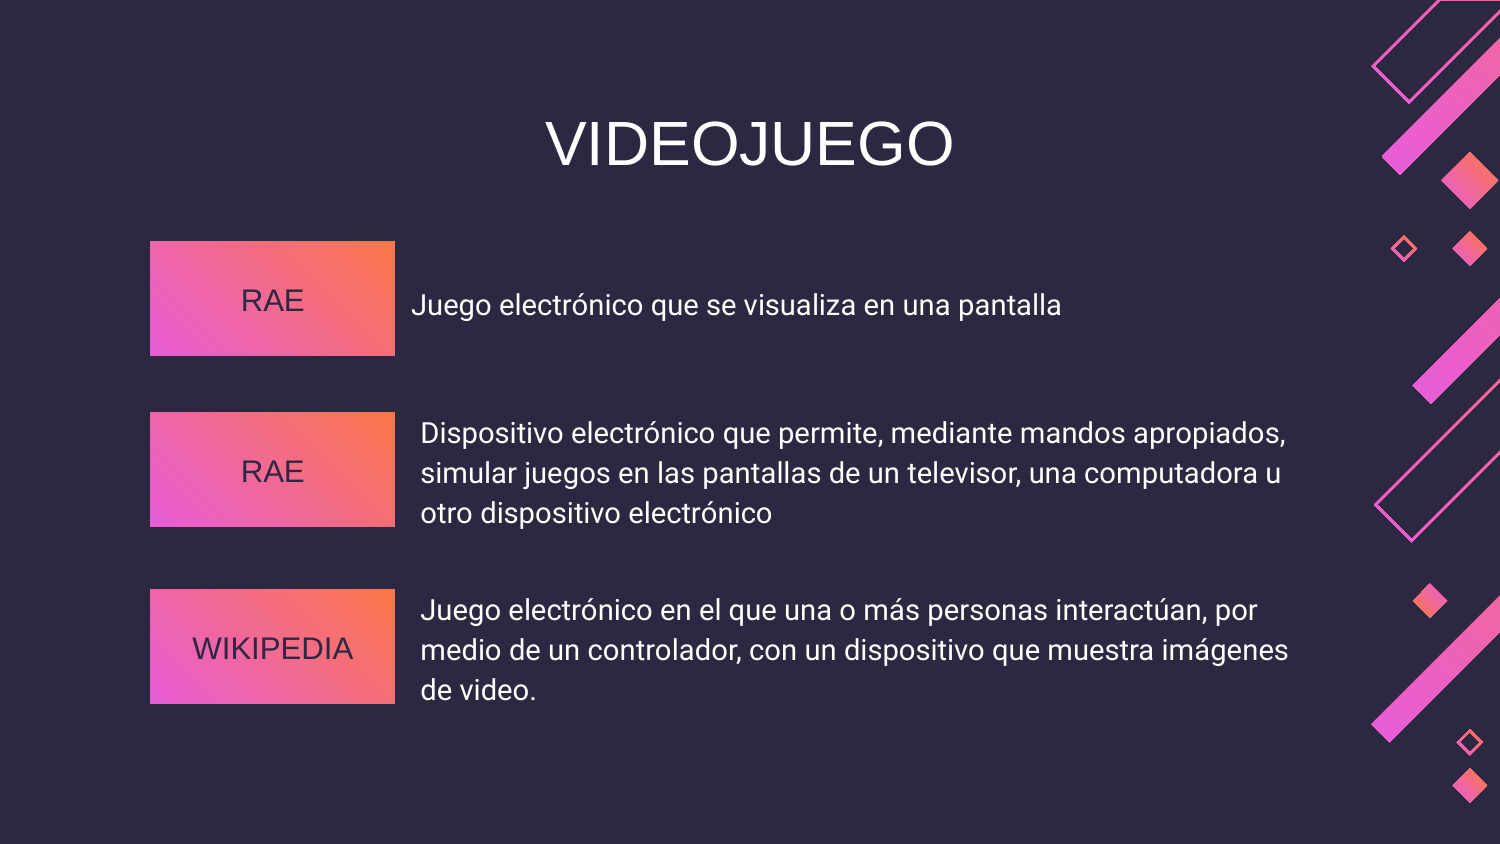

# VIDEOJUEGO
RAE
Juego electrónico que se visualiza en una pantalla
Dispositivo electrónico que permite, mediante mandos apropiados, simular juegos en las pantallas de un televisor, una computadora u otro dispositivo electrónico
RAE
Juego electrónico en el que una o más personas interactúan, por medio de un controlador, con un dispositivo que muestra imágenes de video.
WIKIPEDIA